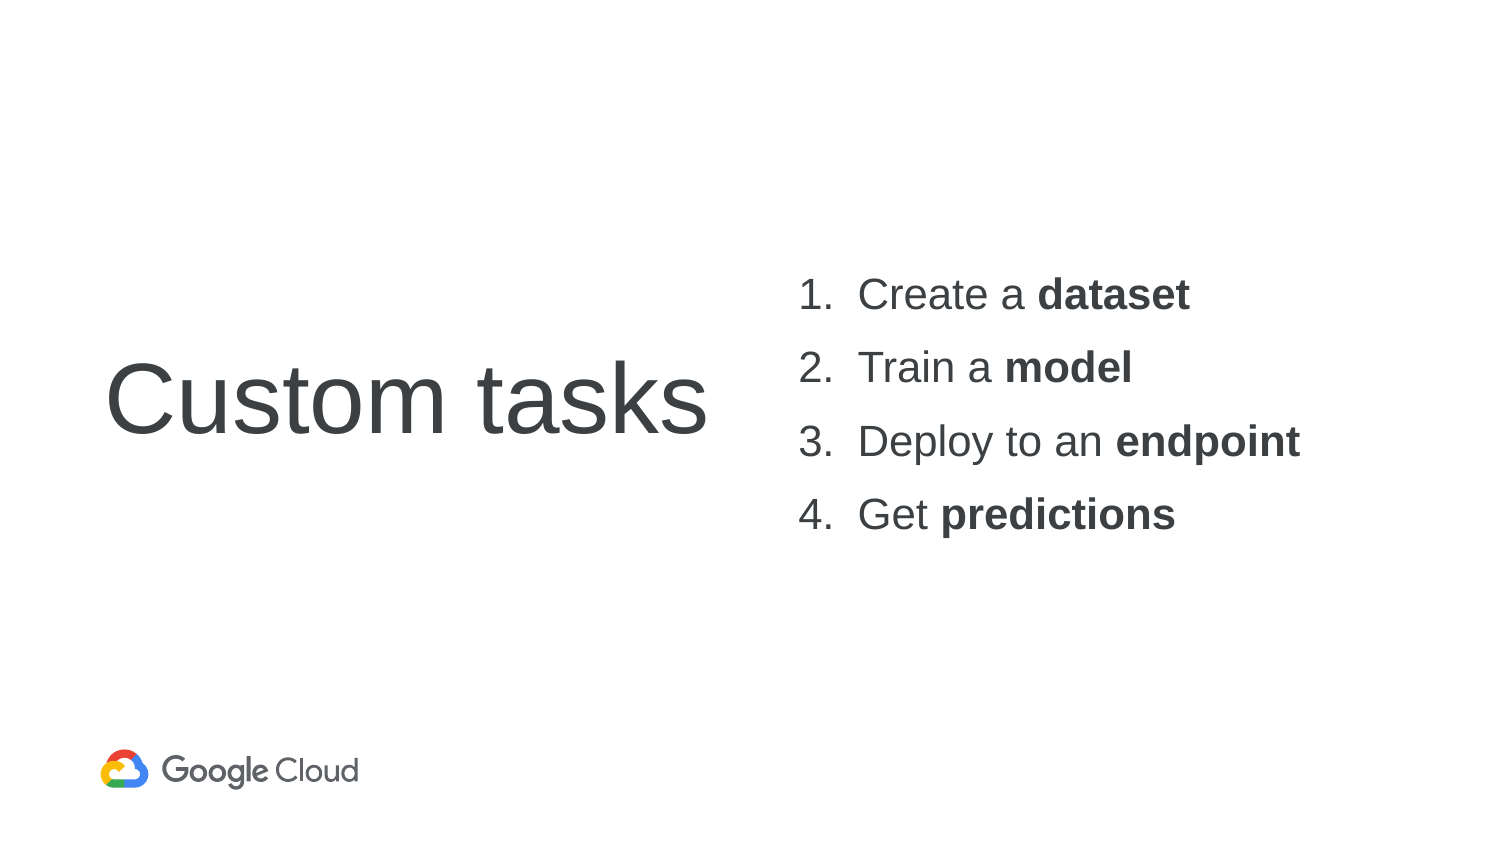

Create a dataset
Train a model
Deploy to an endpoint
Get predictions
# Custom tasks